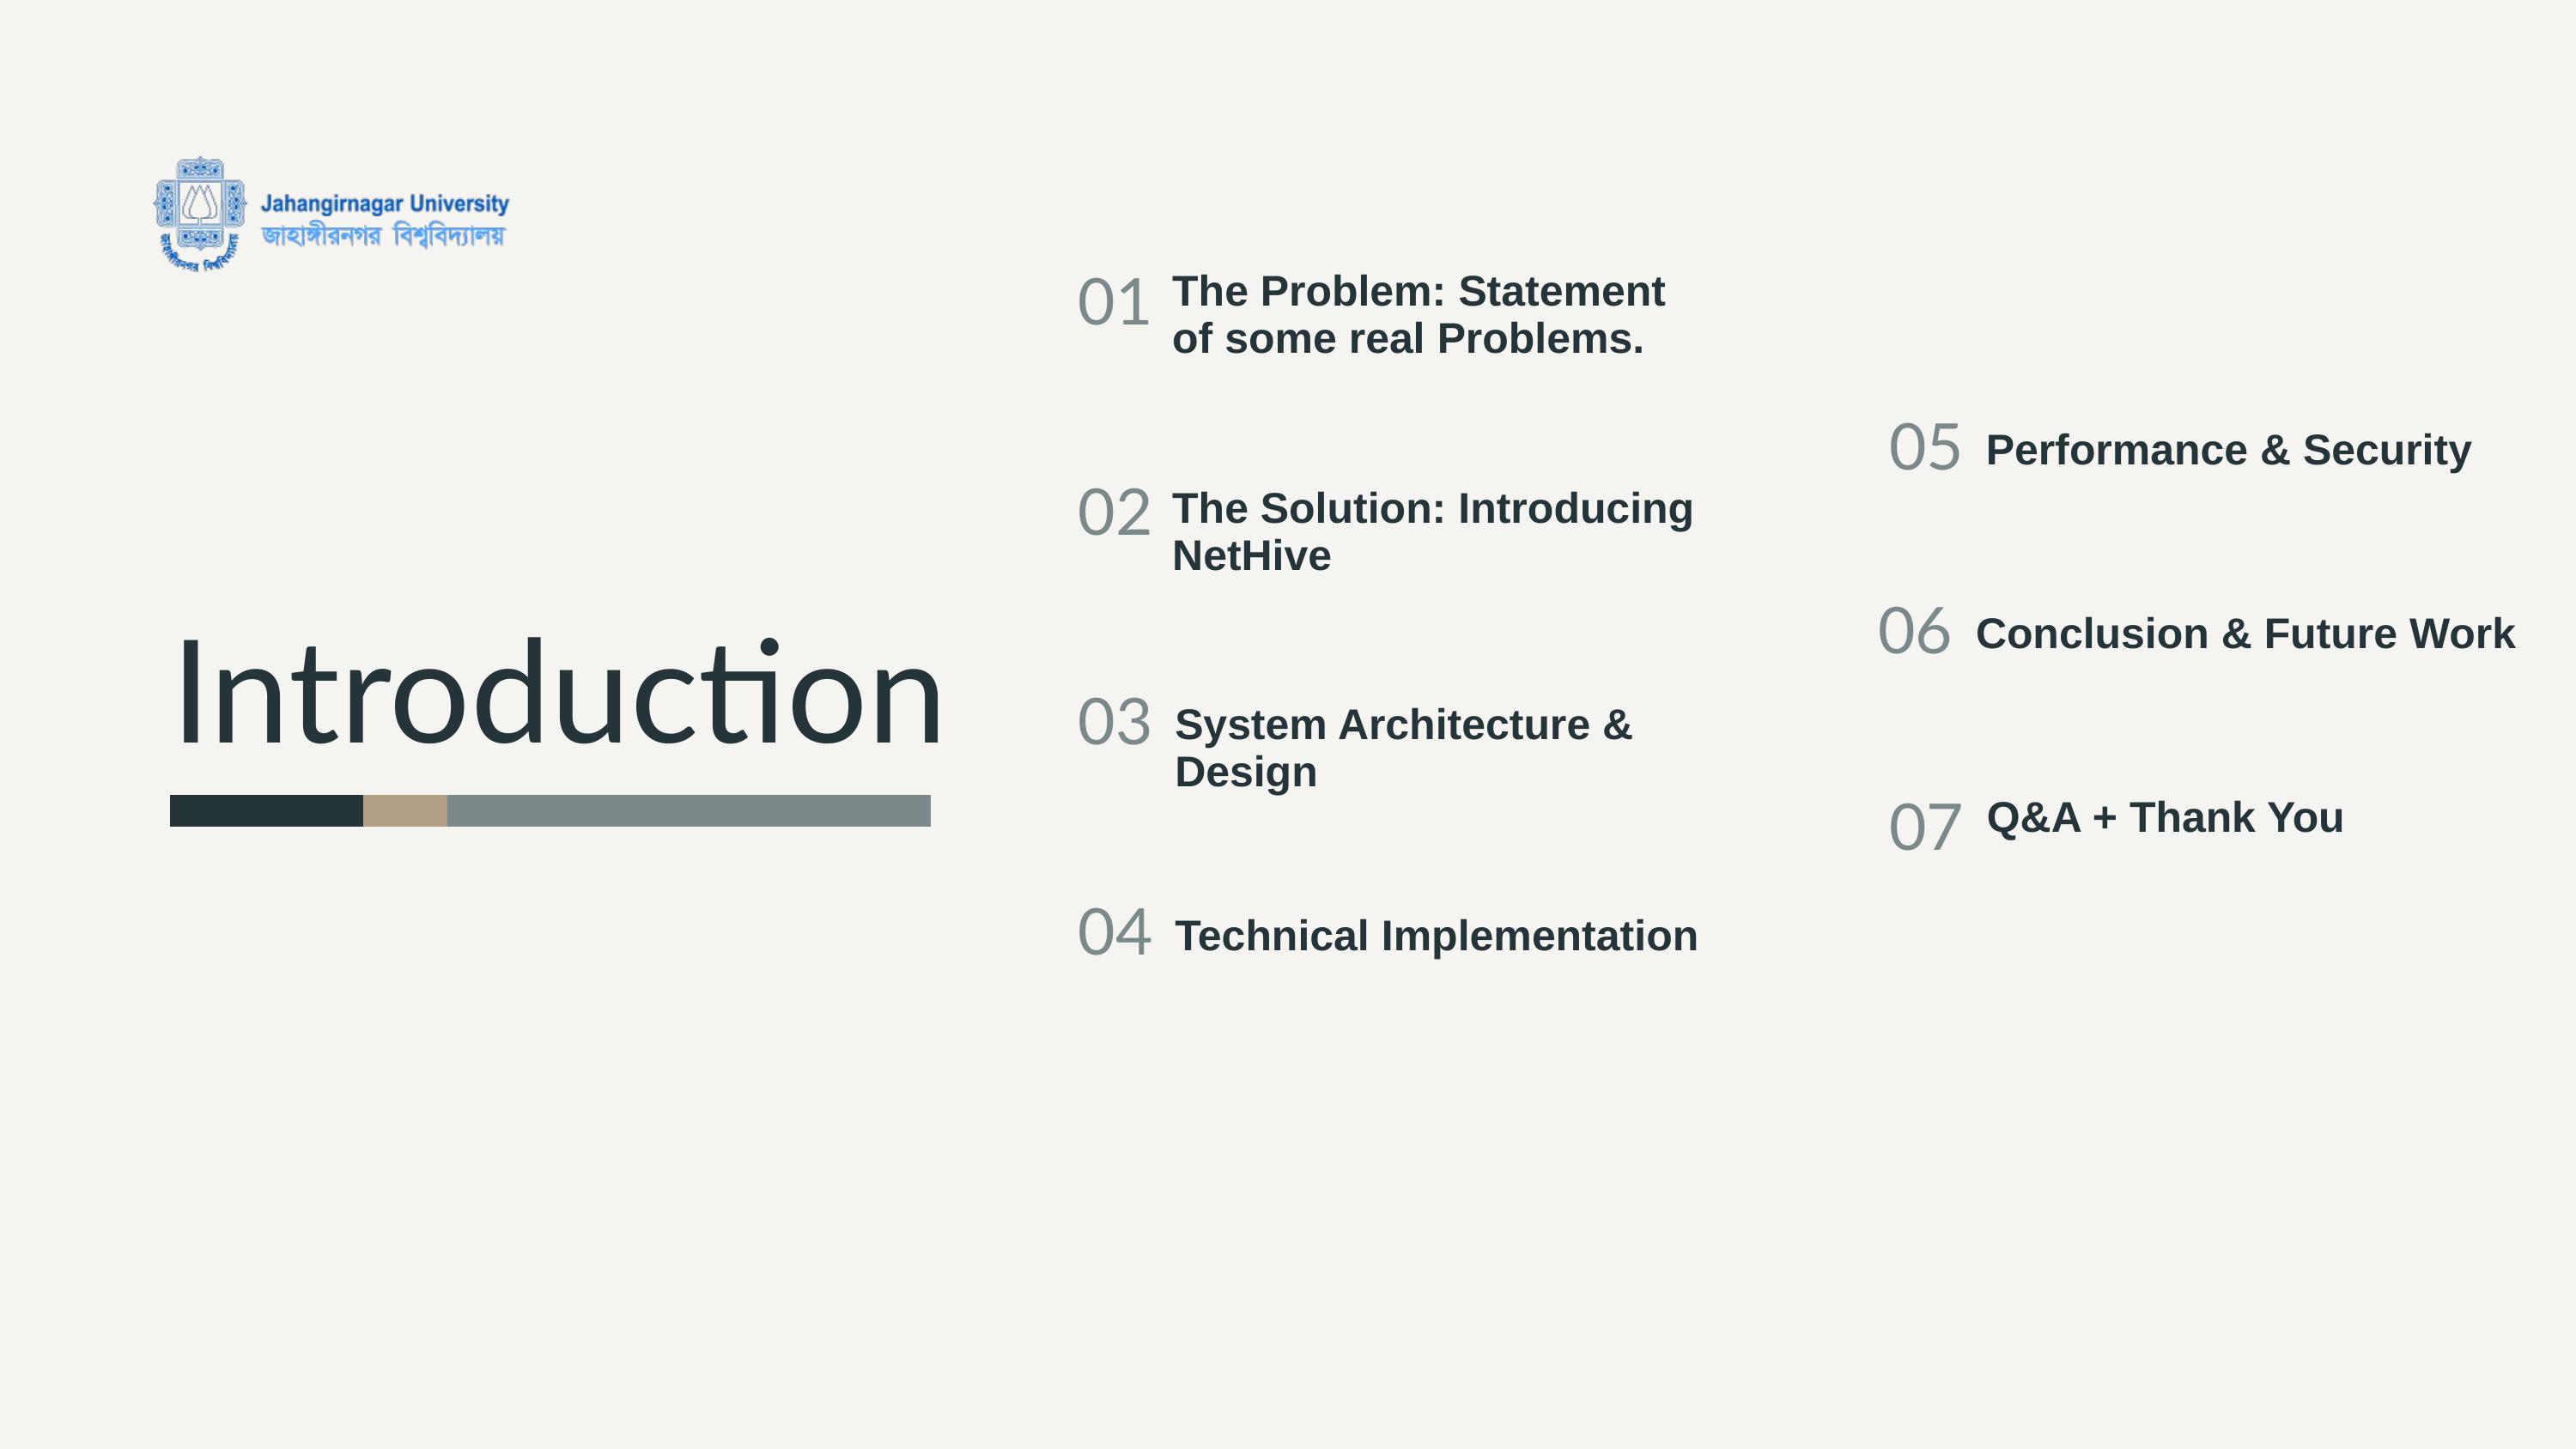

The Problem: Statement of some real Problems.
01
05
Performance & Security

02
The Solution: Introducing NetHive
06
Conclusion & Future Work
Introduction
03
System Architecture & Design

Q&A + Thank You
07
04
Technical Implementation